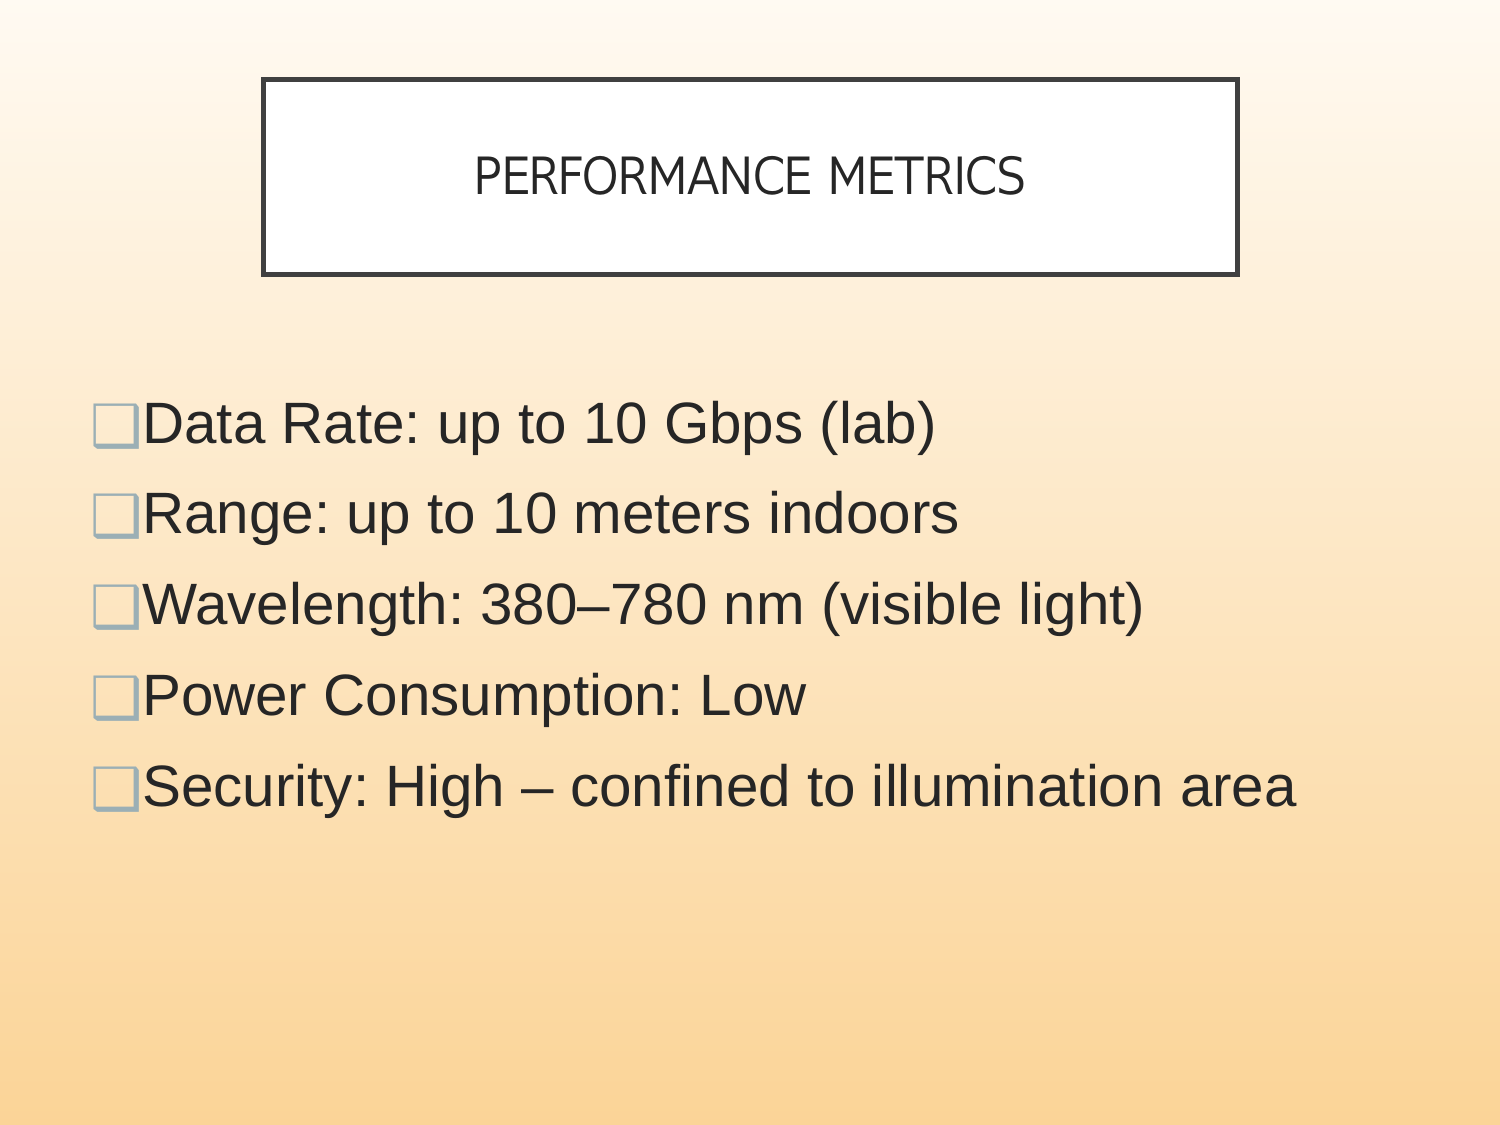

# PERFORMANCE METRICS
Data Rate: up to 10 Gbps (lab)
Range: up to 10 meters indoors
Wavelength: 380–780 nm (visible light)
Power Consumption: Low
Security: High – confined to illumination area